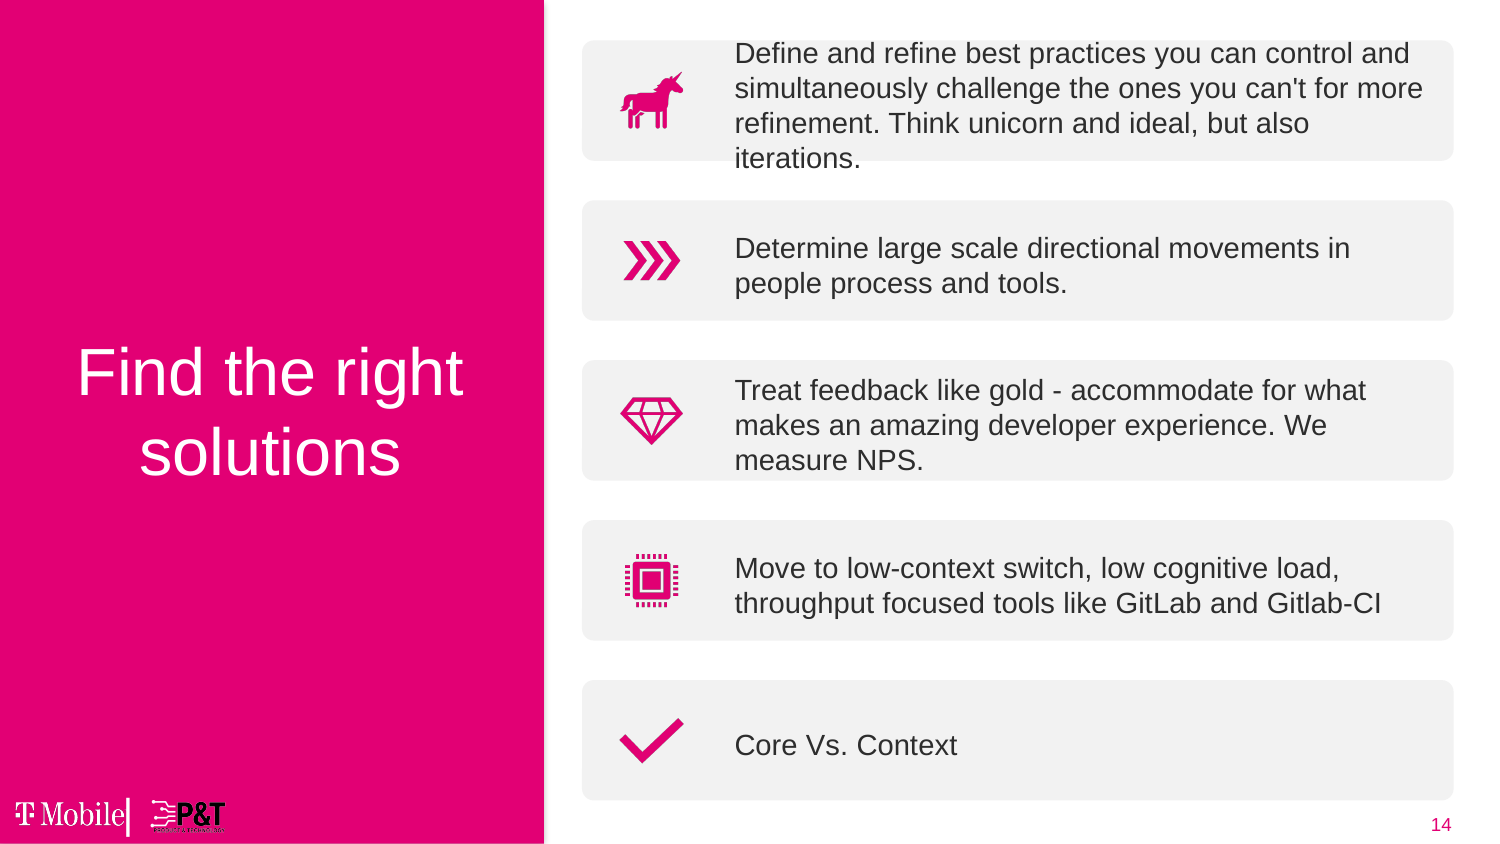

Define and refine best practices you can control and simultaneously challenge the ones you can't for more refinement. Think unicorn and ideal, but also iterations.

Determine large scale directional movements in people process and tools.

# Find the right solutions

Treat feedback like gold - accommodate for what makes an amazing developer experience. We measure NPS.

Move to low-context switch, low cognitive load, throughput focused tools like GitLab and Gitlab-CI

Core Vs. Context